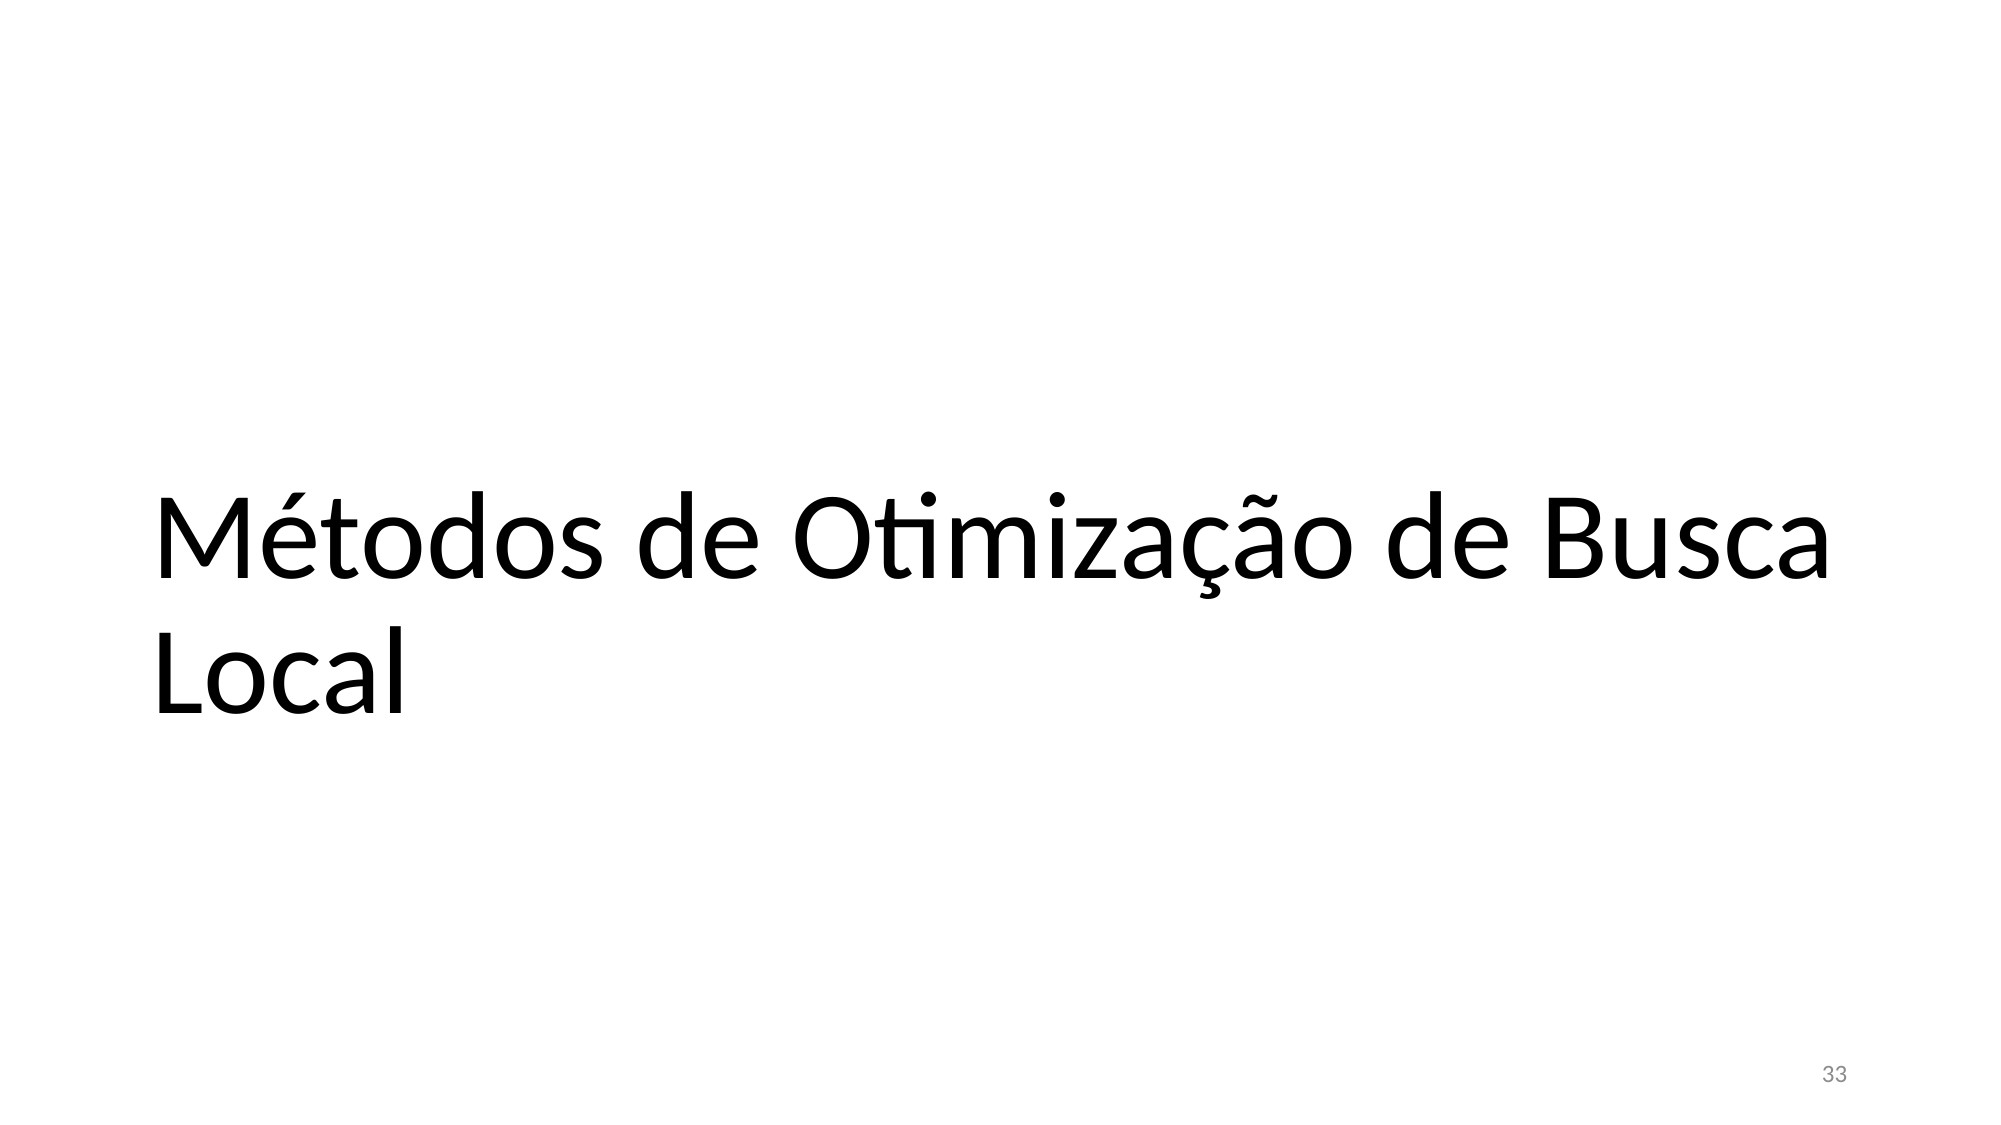

# Métodos de Otimização de Busca Local

33